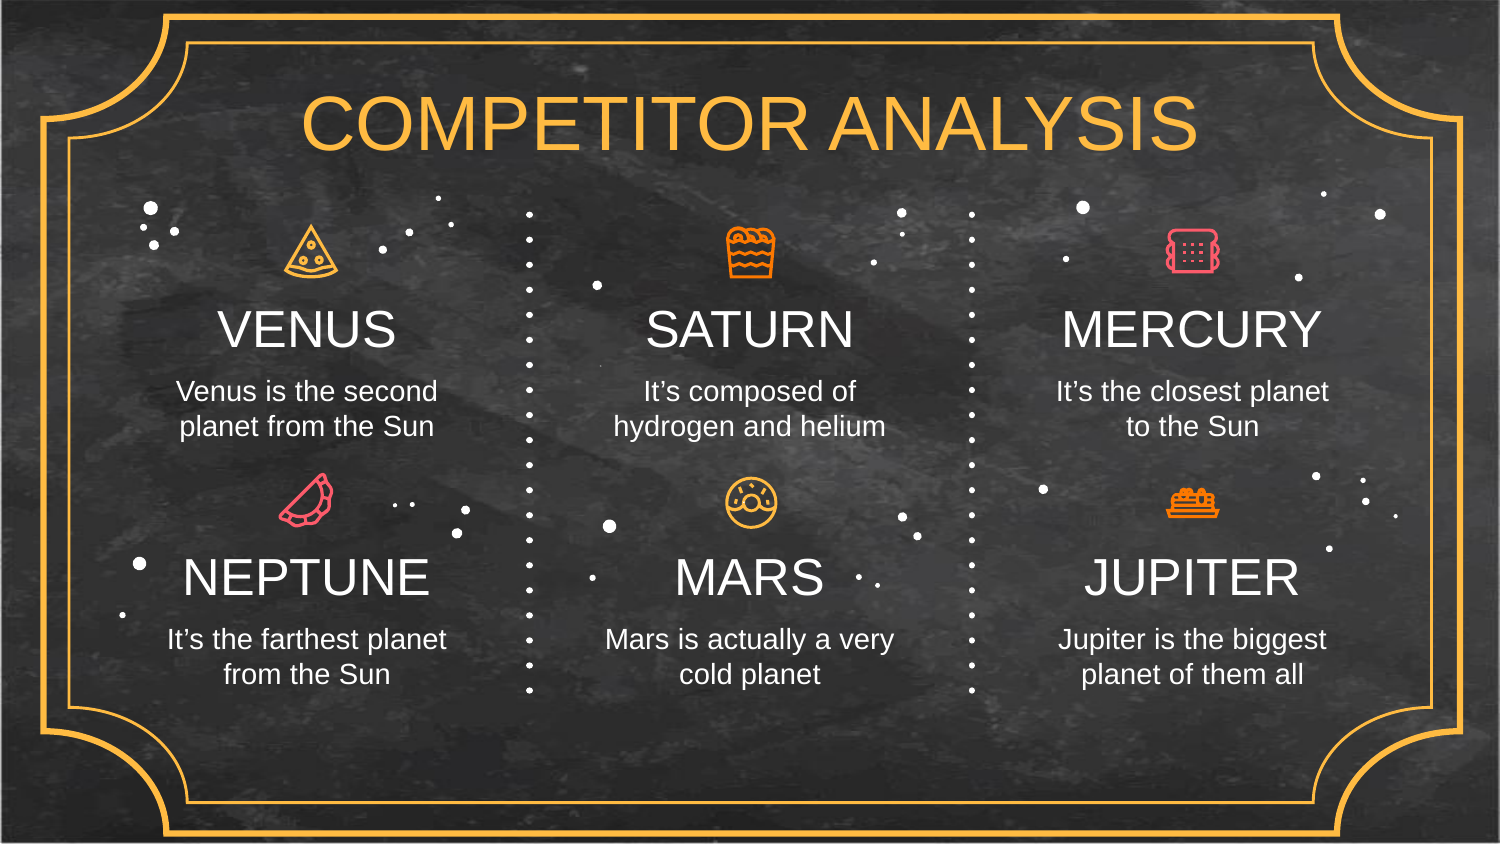

COMPETITOR ANALYSIS

# VENUS
SATURN
MERCURY

Venus is the second planet from the Sun
It’s composed of hydrogen and helium
It’s the closest planet to the Sun

NEPTUNE
MARS
JUPITER

It’s the farthest planet from the Sun
Mars is actually a very cold planet
Jupiter is the biggest planet of them all